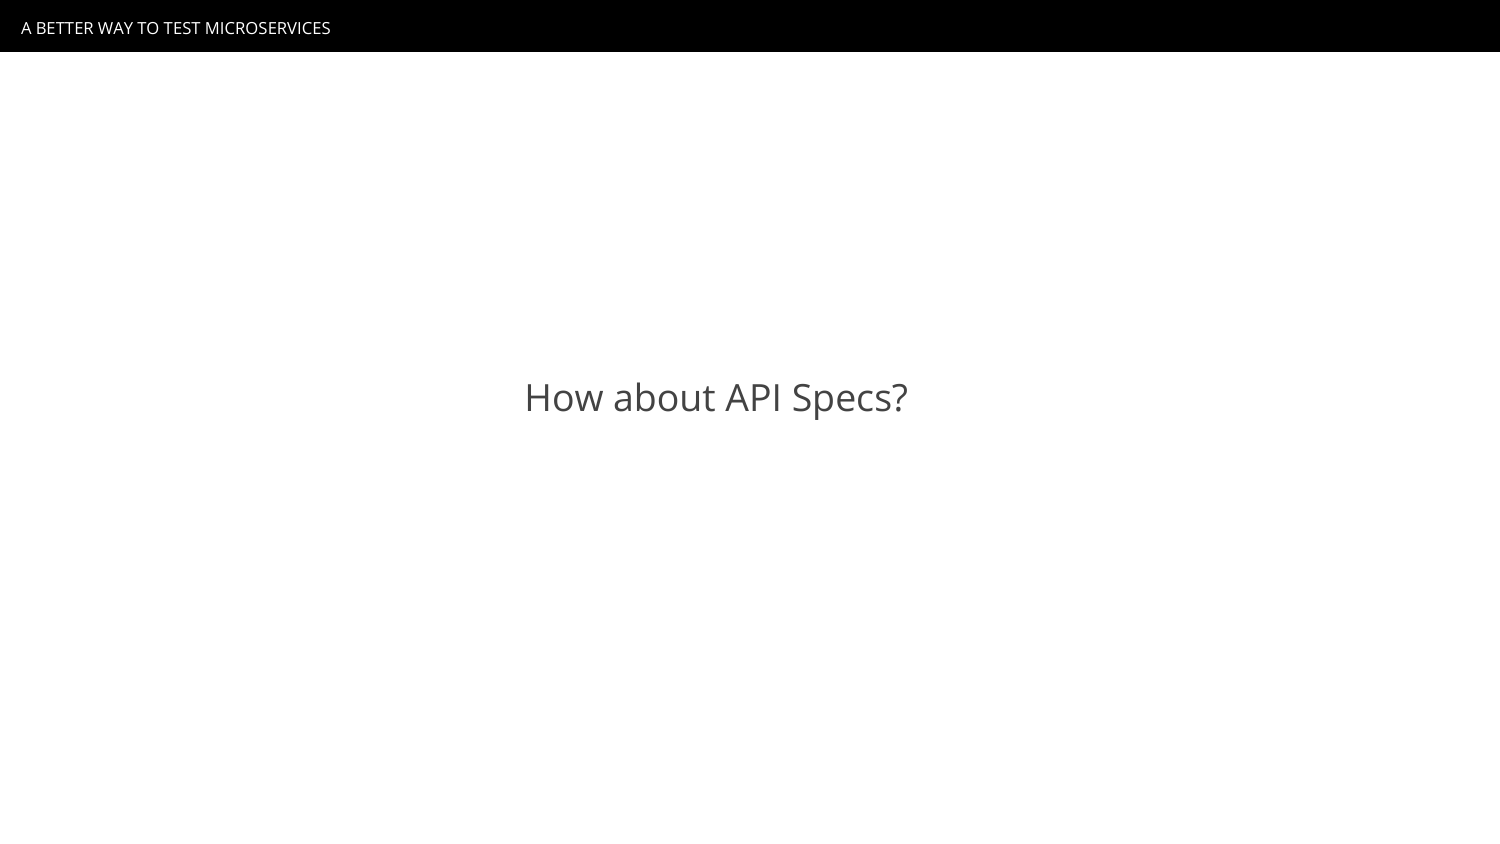

A BETTER WAY TO TEST MICROSERVICES
How about API Specs?